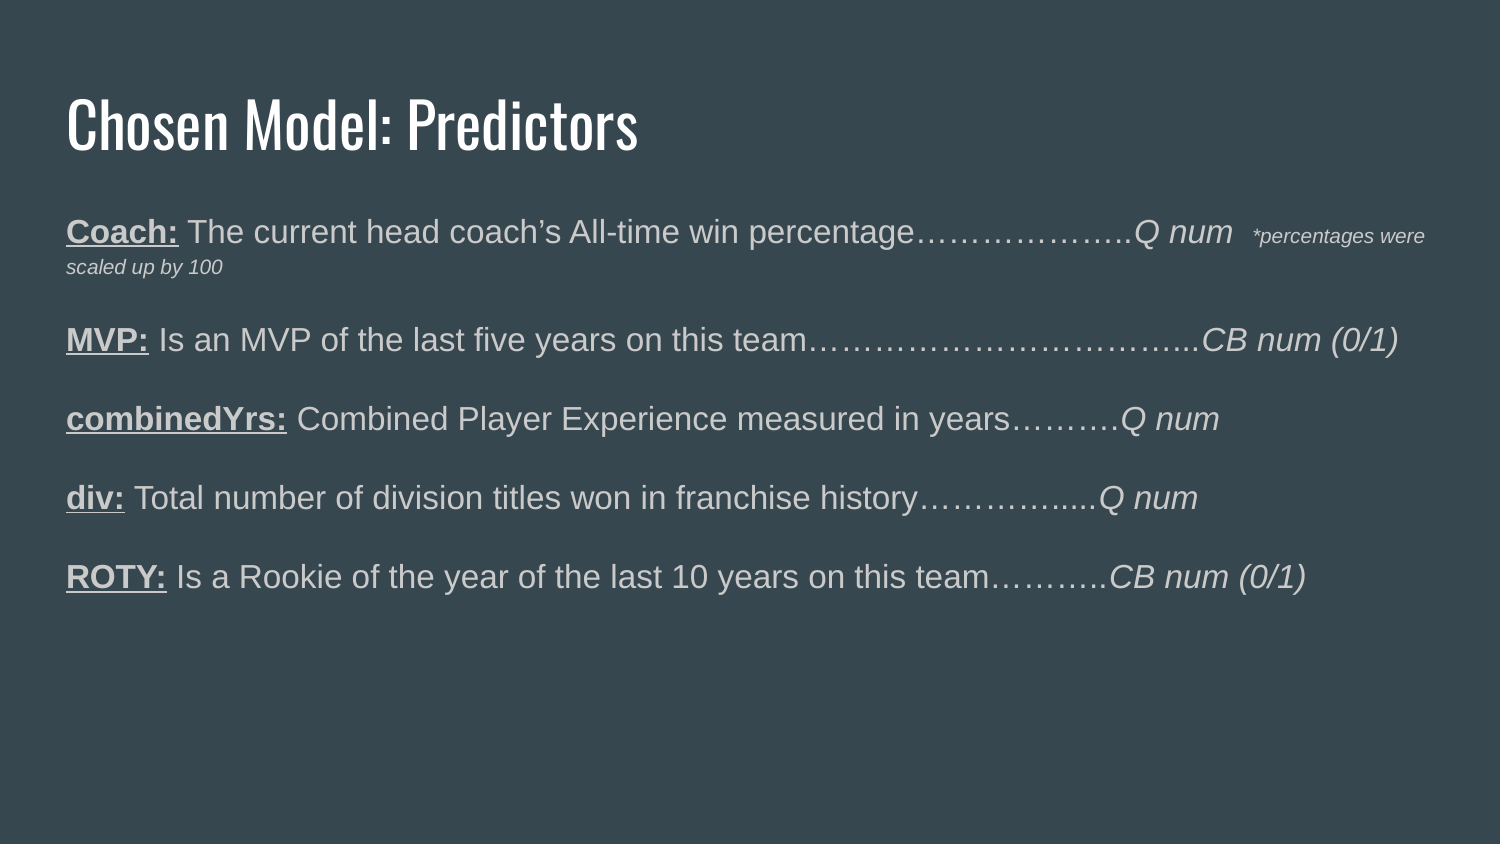

# Chosen Model: Predictors
Coach: The current head coach’s All-time win percentage………………..Q num  *percentages were scaled up by 100
MVP: Is an MVP of the last five years on this team……………………………...CB num (0/1)
combinedYrs: Combined Player Experience measured in years……….Q num
div: Total number of division titles won in franchise history………….....Q num
ROTY: Is a Rookie of the year of the last 10 years on this team………..CB num (0/1)